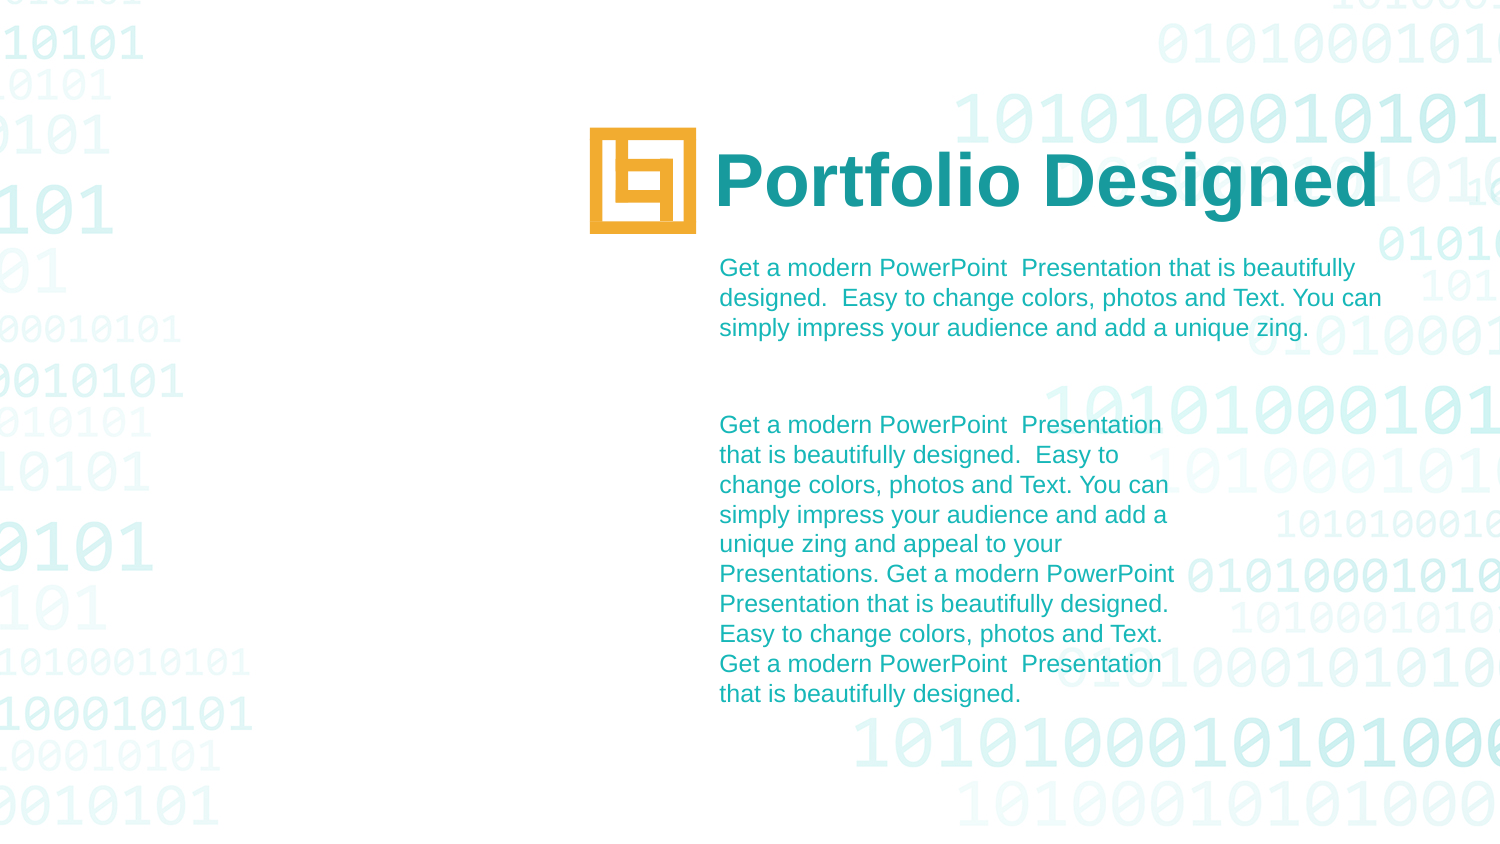

Portfolio Designed

Get a modern PowerPoint  Presentation that is beautifully designed.  Easy to change colors, photos and Text. You can simply impress your audience and add a unique zing.
Get a modern PowerPoint  Presentation that is beautifully designed.  Easy to change colors, photos and Text. You can simply impress your audience and add a unique zing and appeal to your Presentations. Get a modern PowerPoint  Presentation that is beautifully designed.  Easy to change colors, photos and Text. Get a modern PowerPoint  Presentation that is beautifully designed.